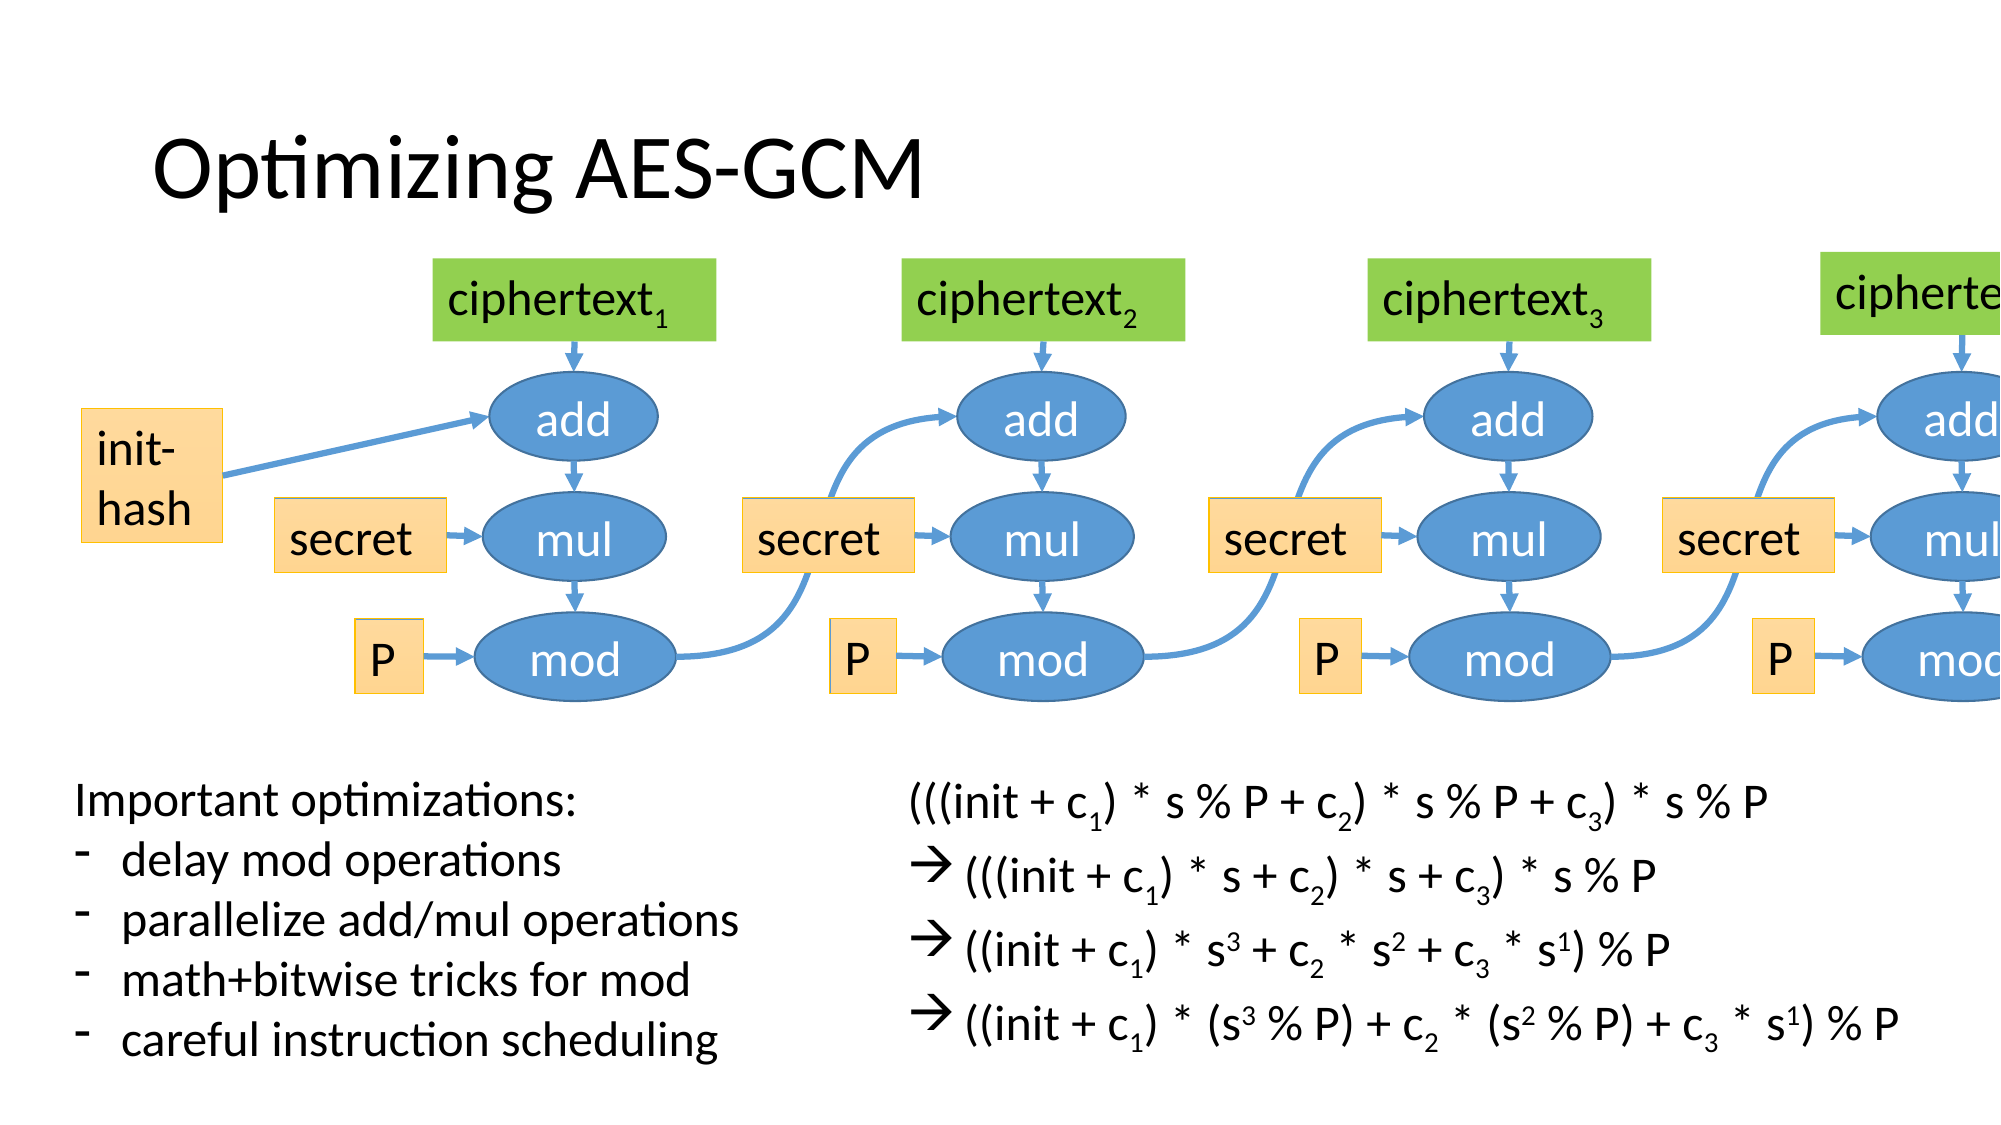

# Optimizing AES-GCM
ciphertext4
ciphertext1
ciphertext2
ciphertext3
add
add
add
add
init-
hash
mul
mul
mul
mul
secret
secret
secret
secret
mod
mod
mod
mod
P
P
P
P
(((init + c1) * s % P + c2) * s % P + c3) * s % P
(((init + c1) * s + c2) * s + c3) * s % P
((init + c1) * s3 + c2 * s2 + c3 * s1) % P
((init + c1) * (s3 % P) + c2 * (s2 % P) + c3 * s1) % P
Important optimizations:
delay mod operations
parallelize add/mul operations
math+bitwise tricks for mod
careful instruction scheduling